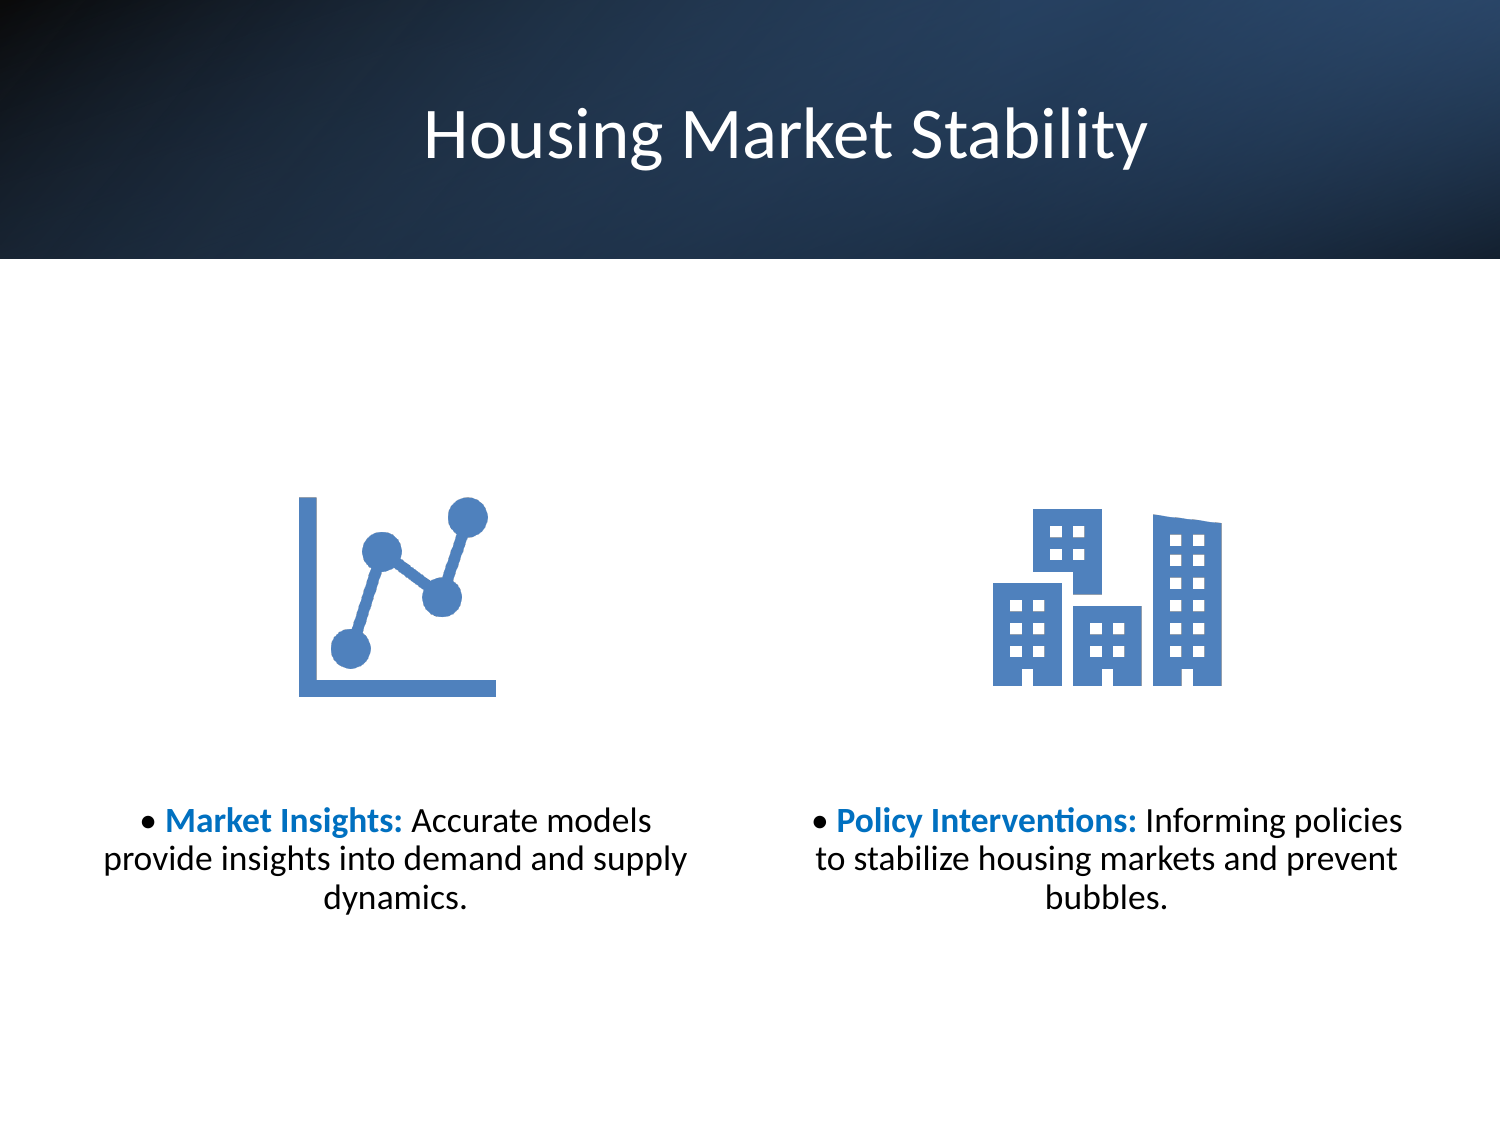

# Housing Market Stability
• Market Insights: Accurate models provide insights into demand and supply dynamics.
• Policy Interventions: Informing policies to stabilize housing markets and prevent bubbles.